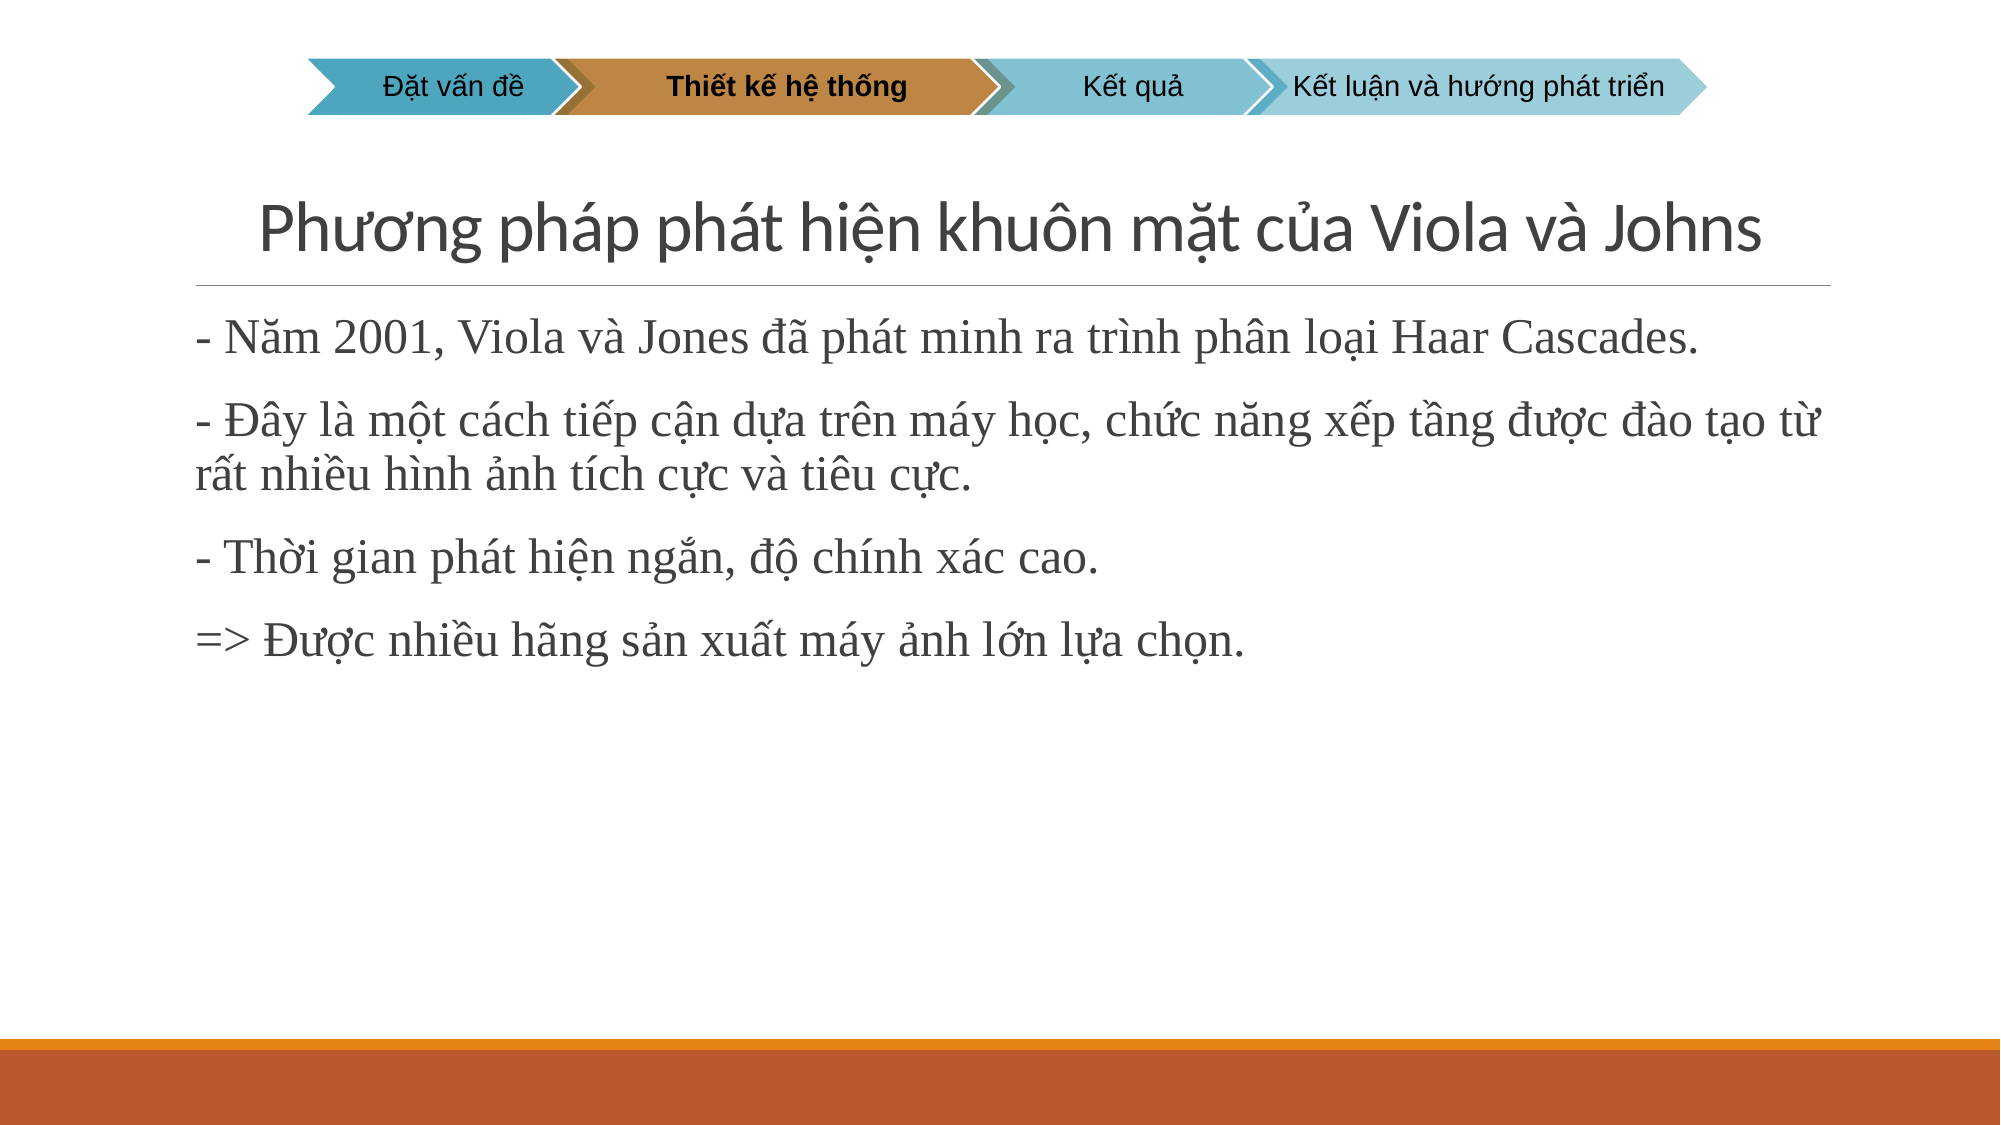

# Kết luận và hướng phát triển Phương pháp phát hiện khuôn mặt của Viola và Johns
Đặt vấn đề
Thiết kế hệ thống
Kết quả
Kết luận và hướng phát triển
- Năm 2001, Viola và Jones đã phát minh ra trình phân loại Haar Cascades.
- Đây là một cách tiếp cận dựa trên máy học, chức năng xếp tầng được đào tạo từ rất nhiều hình ảnh tích cực và tiêu cực.
- Thời gian phát hiện ngắn, độ chính xác cao.
=> Được nhiều hãng sản xuất máy ảnh lớn lựa chọn.